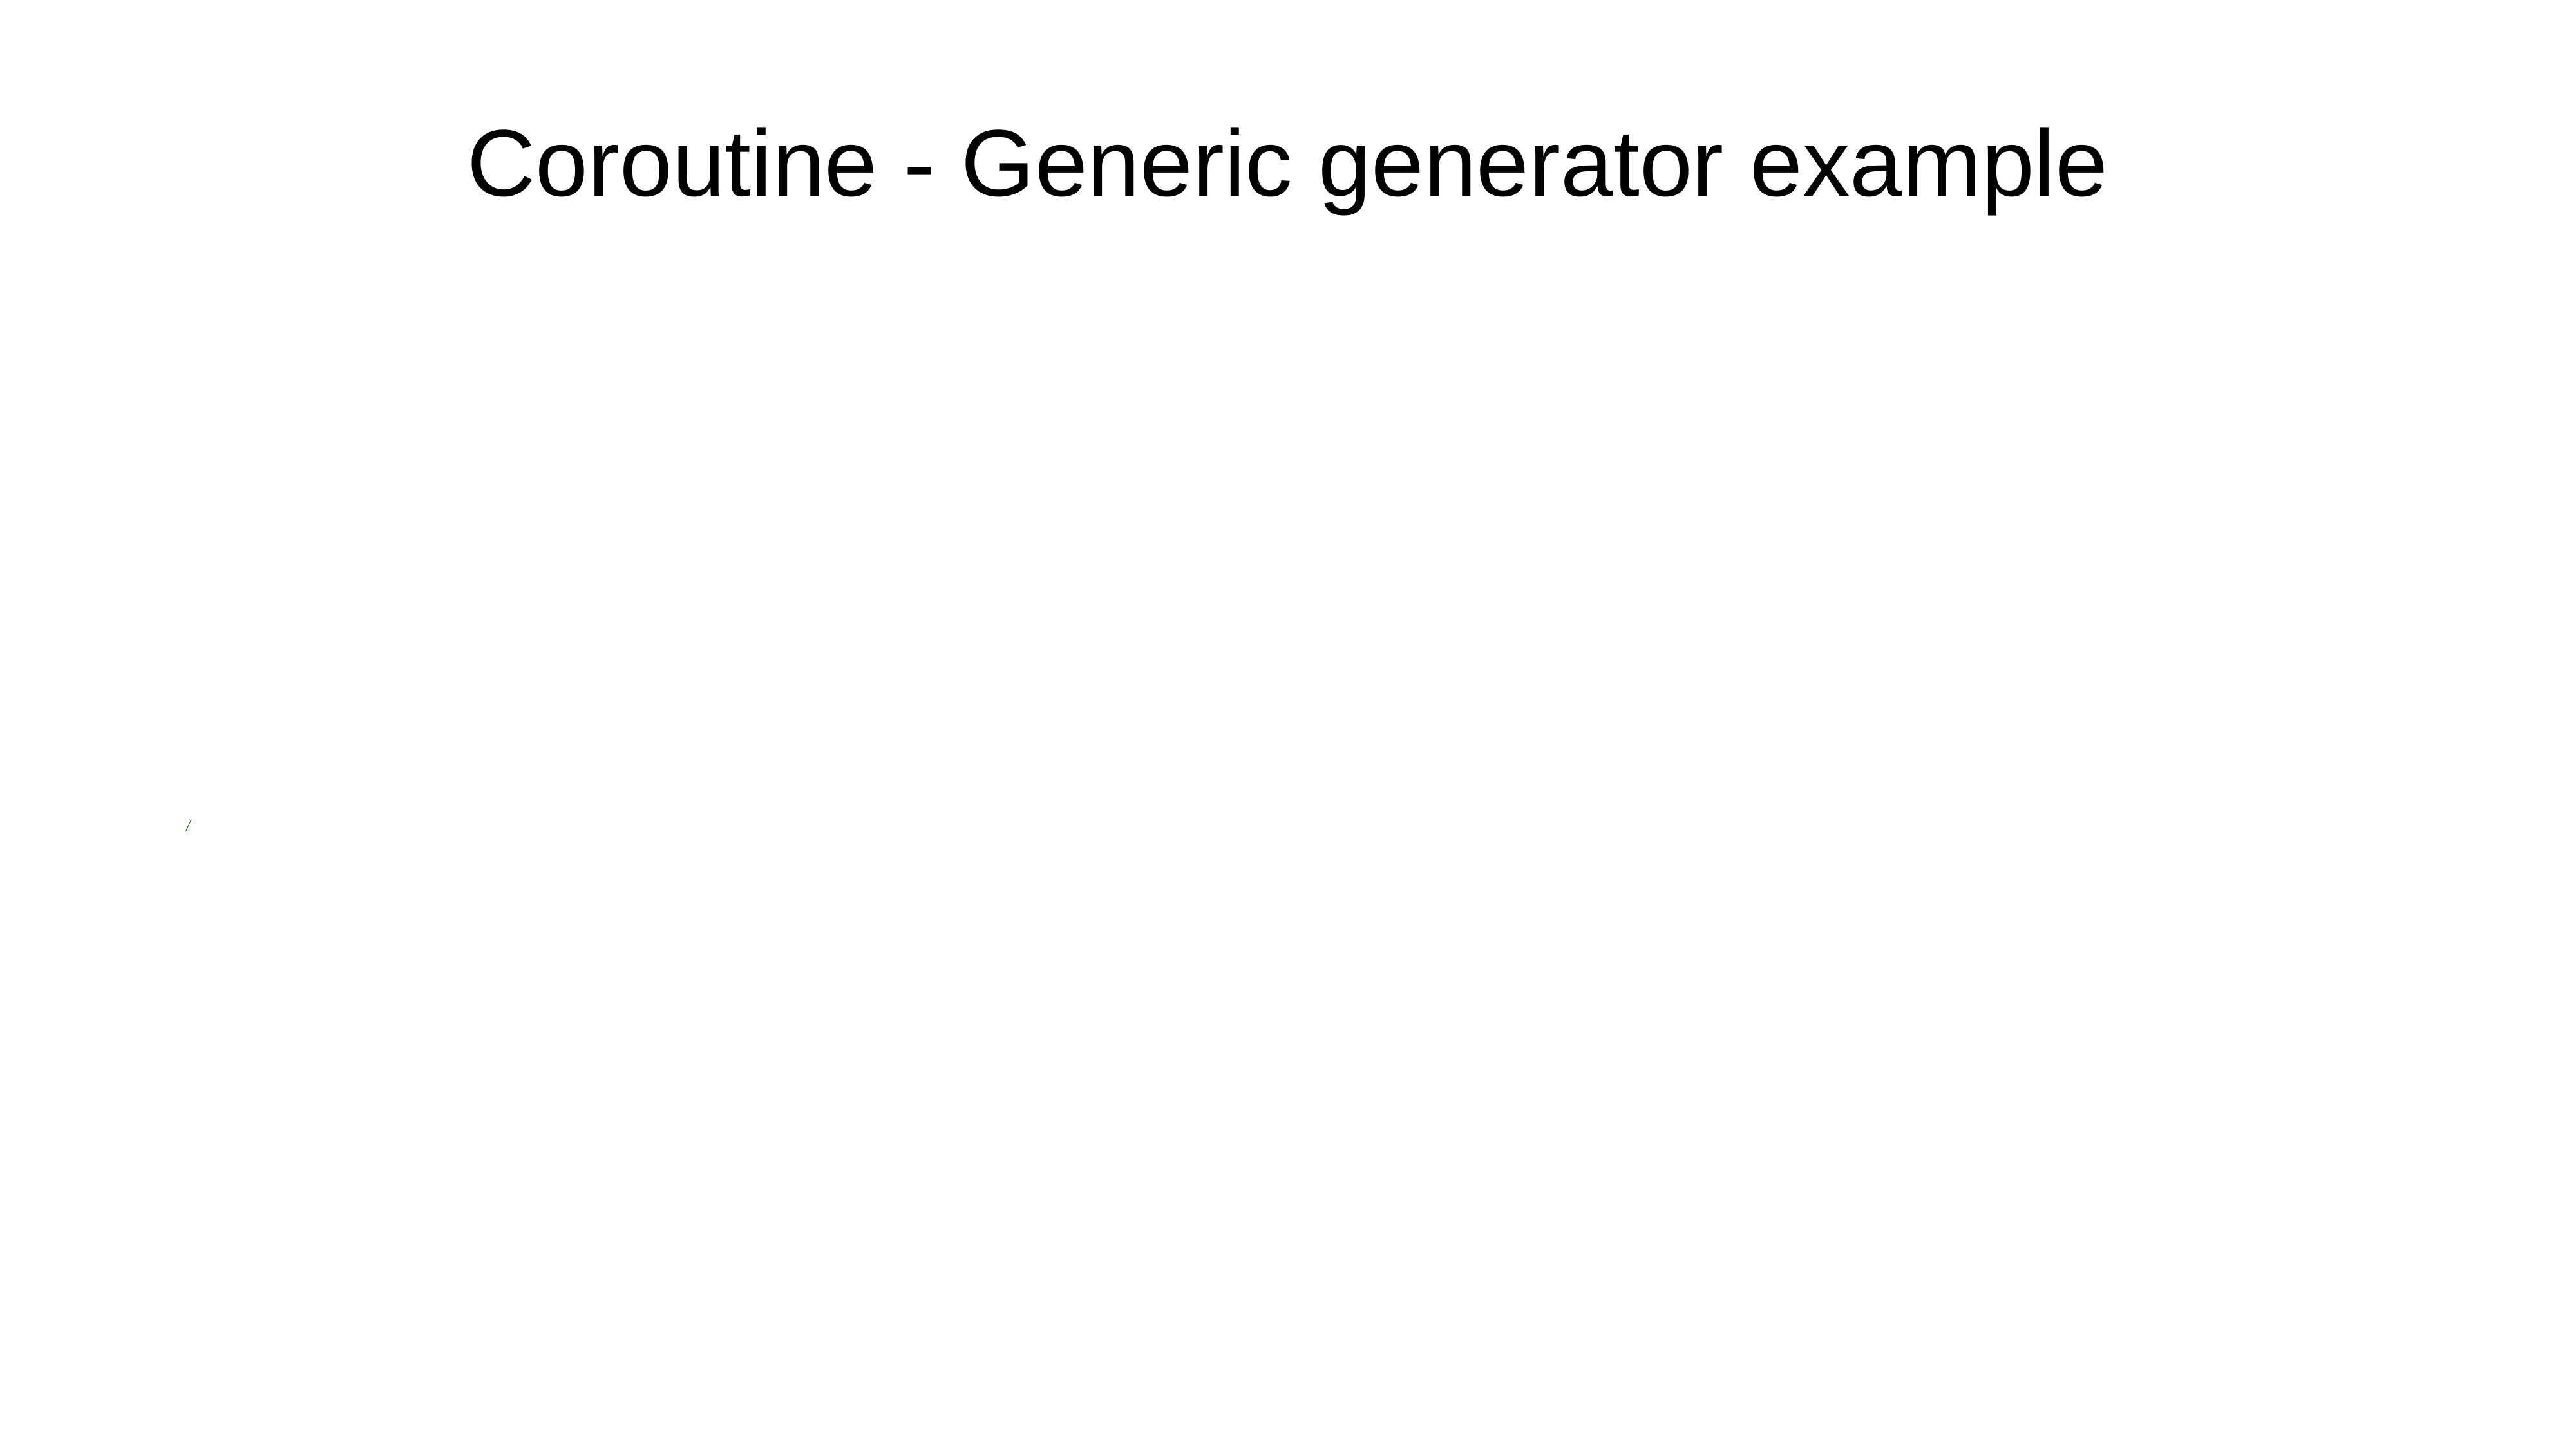

# Coroutine - Generic generator example
/